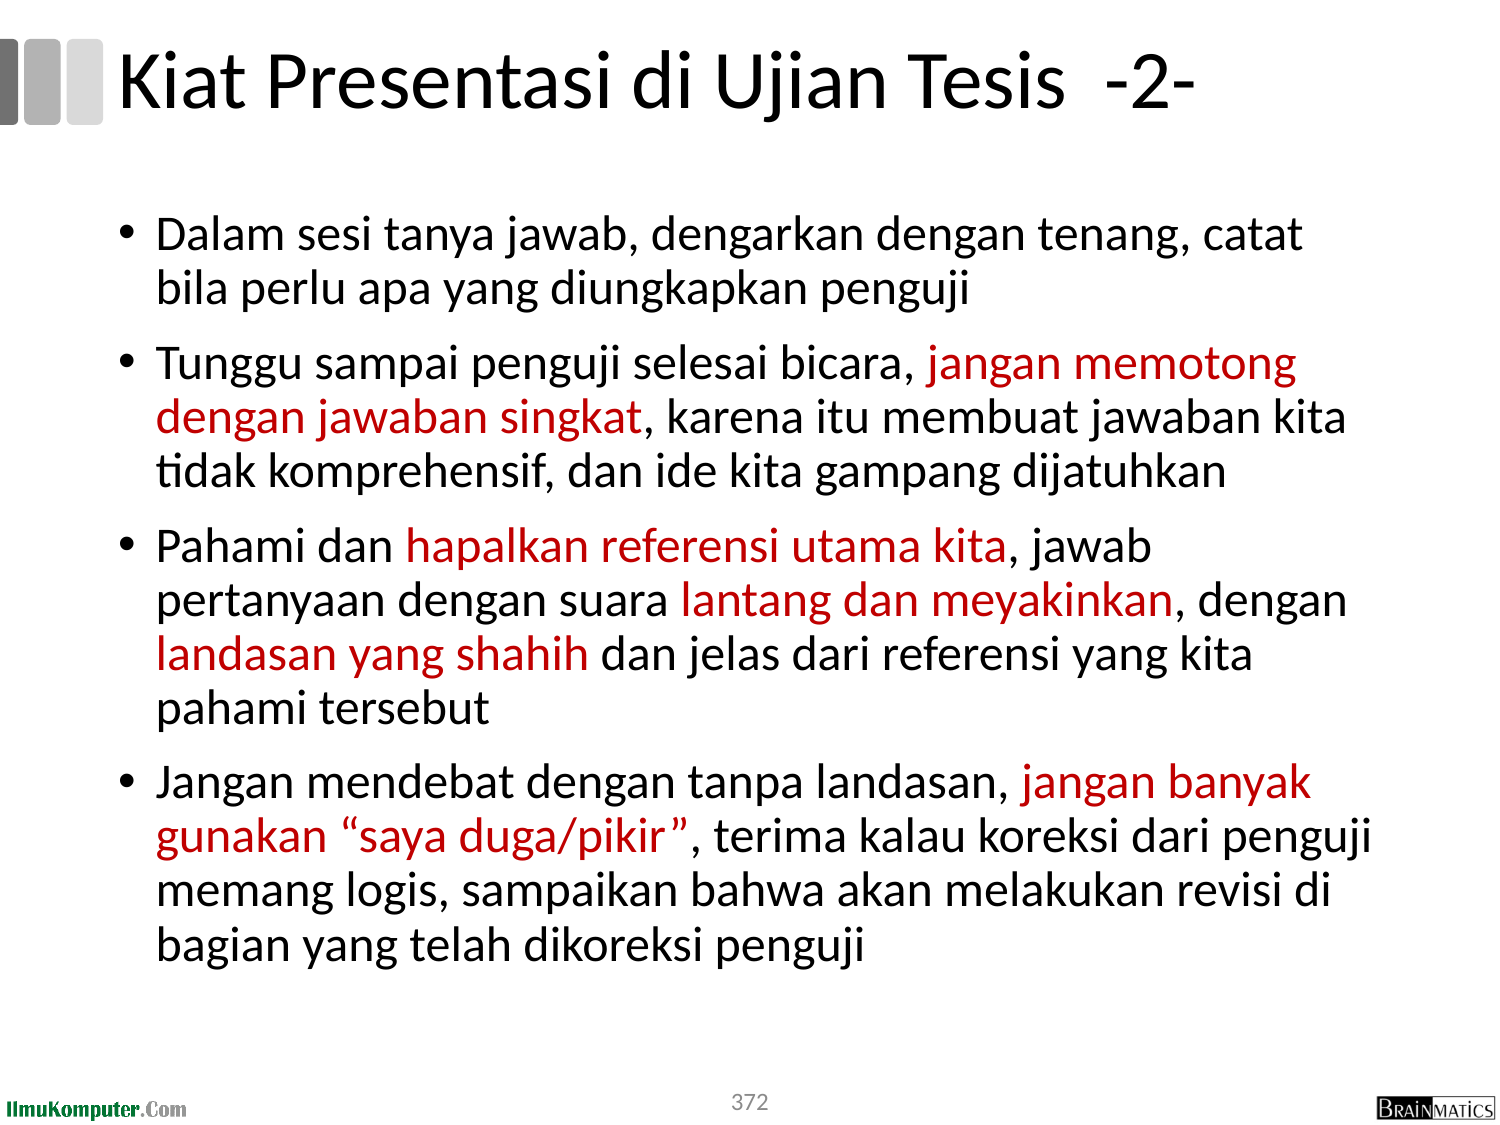

# Kiat Presentasi di Ujian Tesis  -2-
Dalam sesi tanya jawab, dengarkan dengan tenang, catat bila perlu apa yang diungkapkan penguji
Tunggu sampai penguji selesai bicara, jangan memotong dengan jawaban singkat, karena itu membuat jawaban kita tidak komprehensif, dan ide kita gampang dijatuhkan
Pahami dan hapalkan referensi utama kita, jawab pertanyaan dengan suara lantang dan meyakinkan, dengan landasan yang shahih dan jelas dari referensi yang kita pahami tersebut
Jangan mendebat dengan tanpa landasan, jangan banyak gunakan “saya duga/pikir”, terima kalau koreksi dari penguji memang logis, sampaikan bahwa akan melakukan revisi di bagian yang telah dikoreksi penguji

372